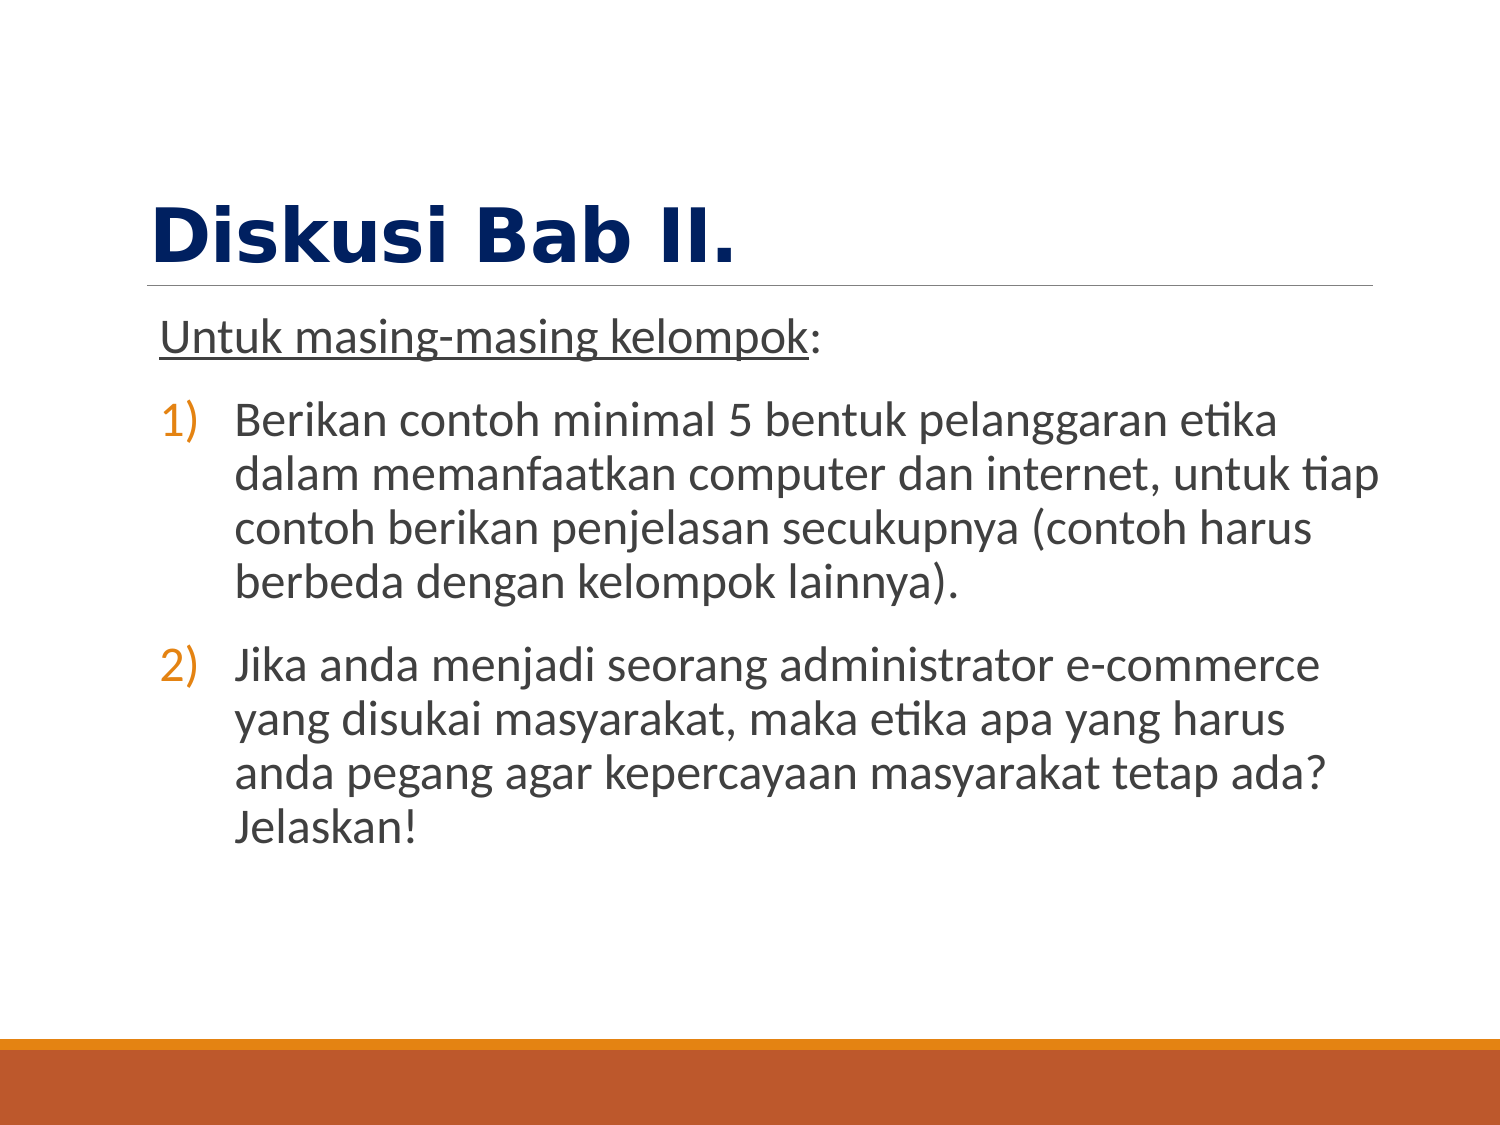

# Diskusi Bab II.
Untuk masing-masing kelompok:
Berikan contoh minimal 5 bentuk pelanggaran etika dalam memanfaatkan computer dan internet, untuk tiap contoh berikan penjelasan secukupnya (contoh harus berbeda dengan kelompok lainnya).
Jika anda menjadi seorang administrator e-commerce yang disukai masyarakat, maka etika apa yang harus anda pegang agar kepercayaan masyarakat tetap ada? Jelaskan!